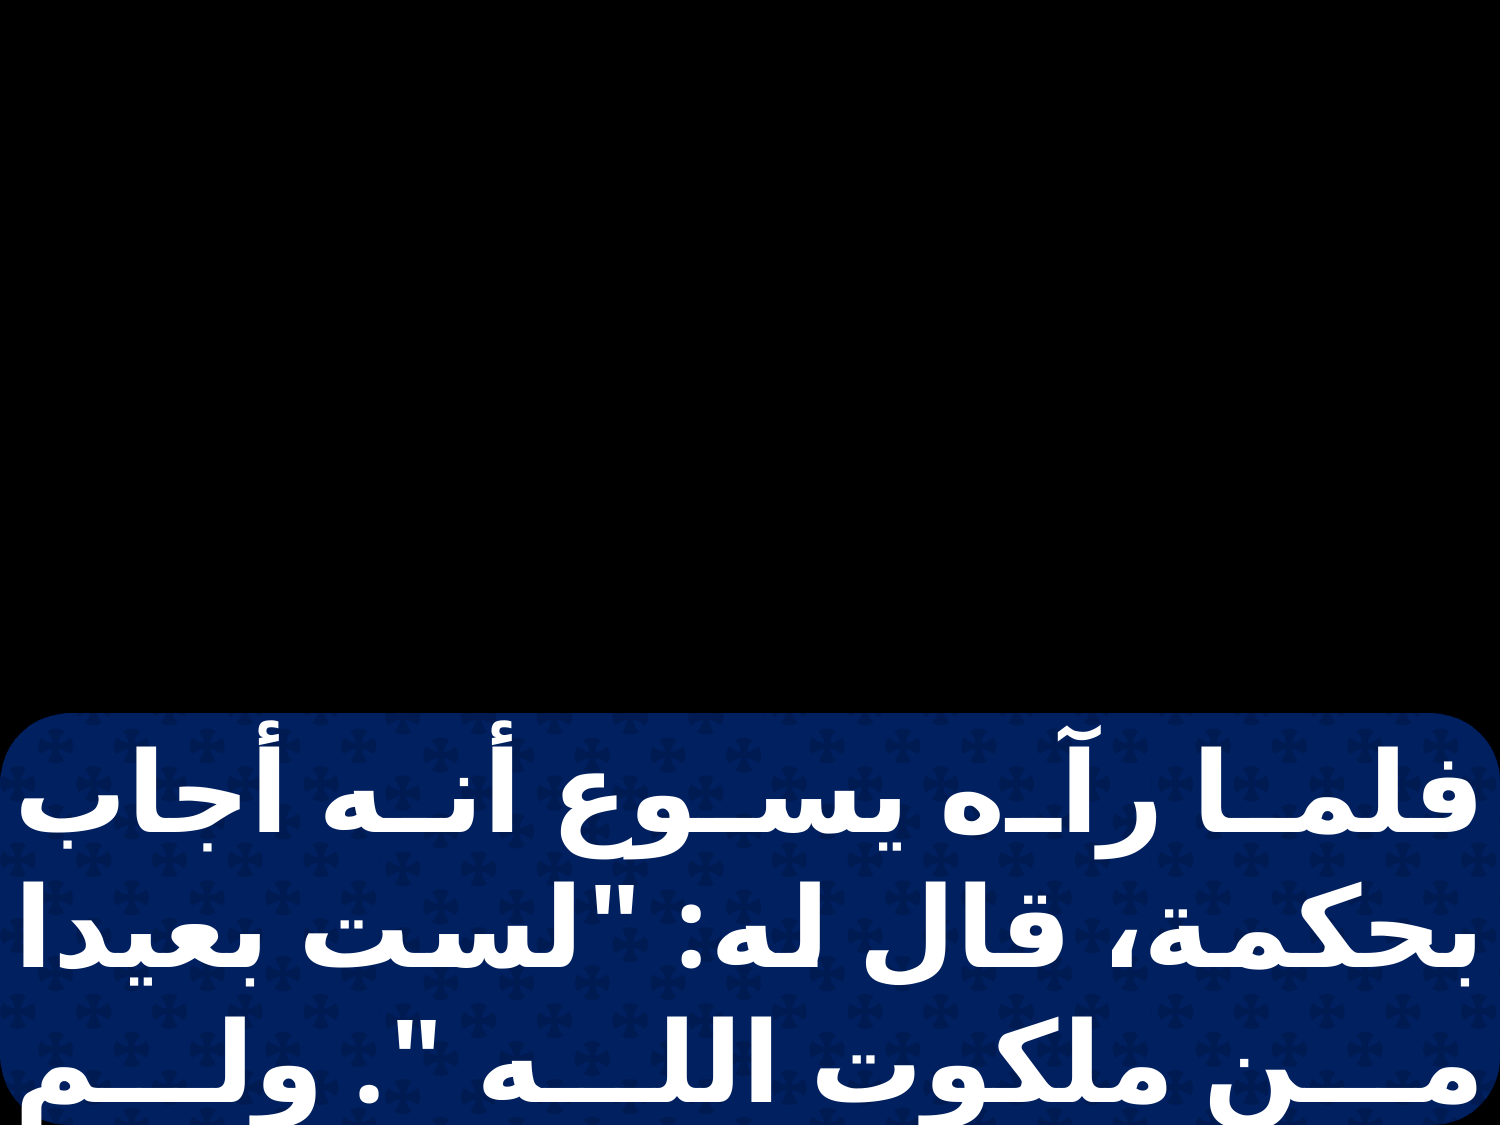

فلما رآه يسوع أنه أجاب بحكمة، قال له: "لست بعيدا من ملكوت الله ". ولم يجسر أحد بعدها أن يسأله.